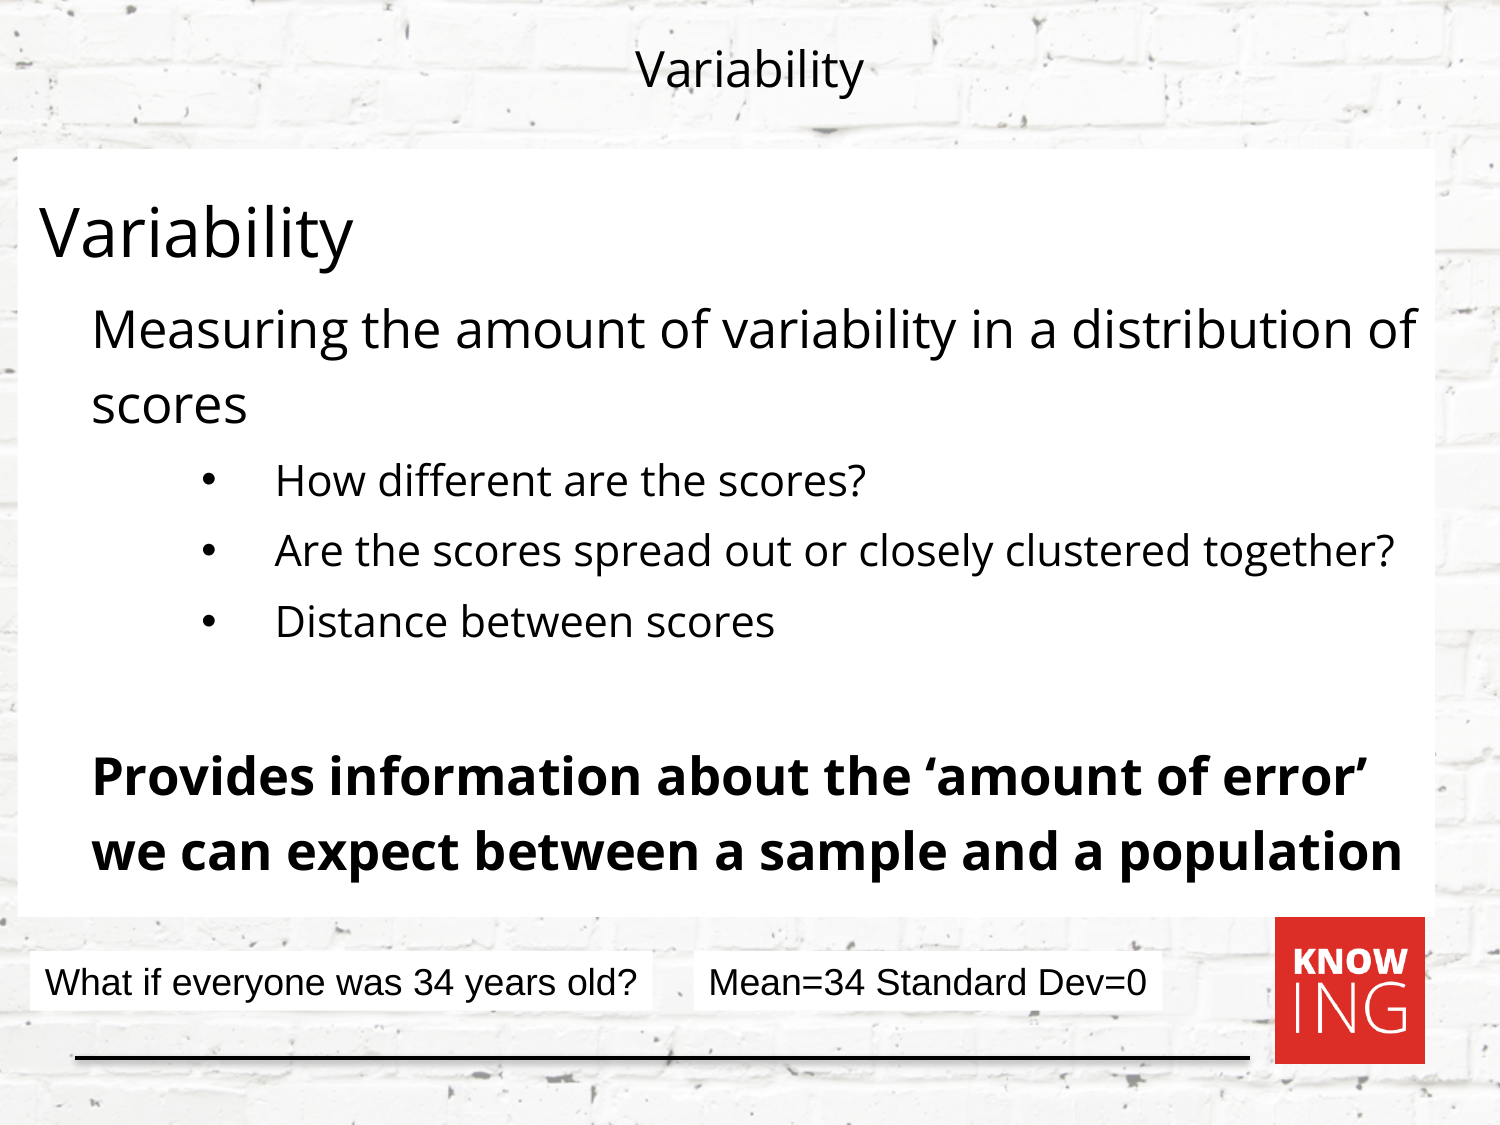

Variability

Variability
Measuring the amount of variability in a distribution of scores
How different are the scores?
Are the scores spread out or closely clustered together?
Distance between scores

Provides information about the ‘amount of error’ we can expect between a sample and a population

What if everyone was 34 years old?
Mean=34 Standard Dev=0